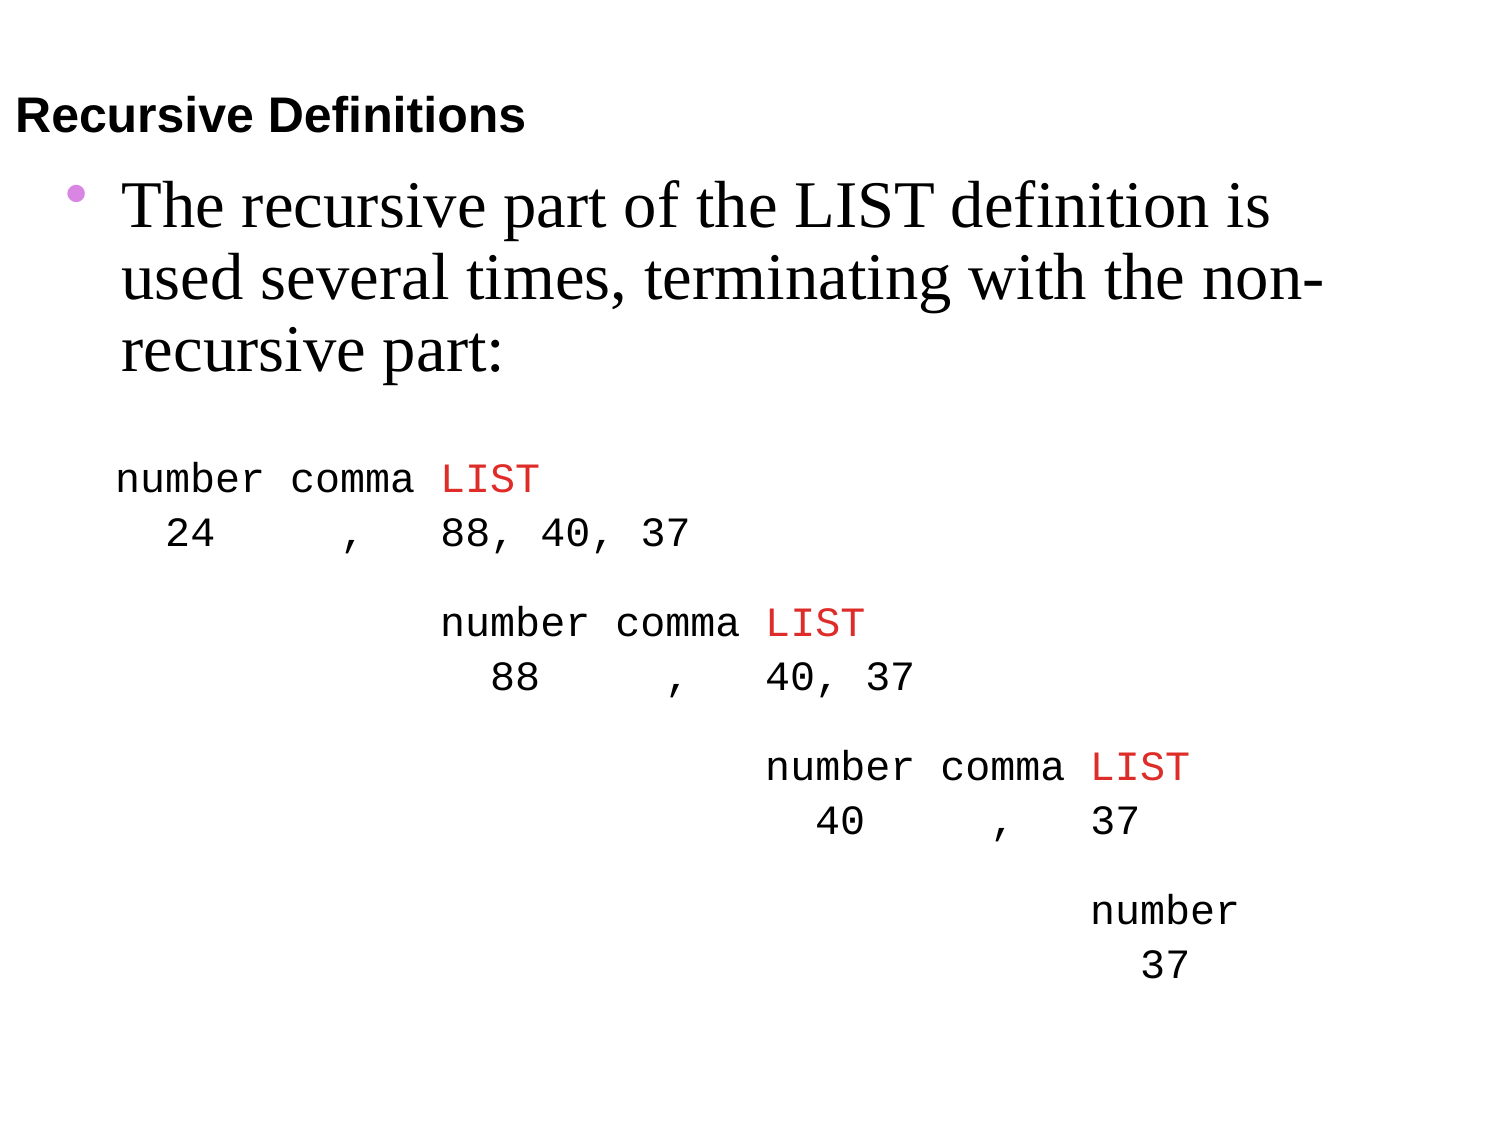

Recursive Definitions
The recursive part of the LIST definition is used several times, terminating with the non-recursive part:

  number comma LIST
    24     ,   88, 40, 37

               number comma LIST
                 88     ,   40, 37

                            number comma LIST
                              40     ,   37

                                         number
                                           37